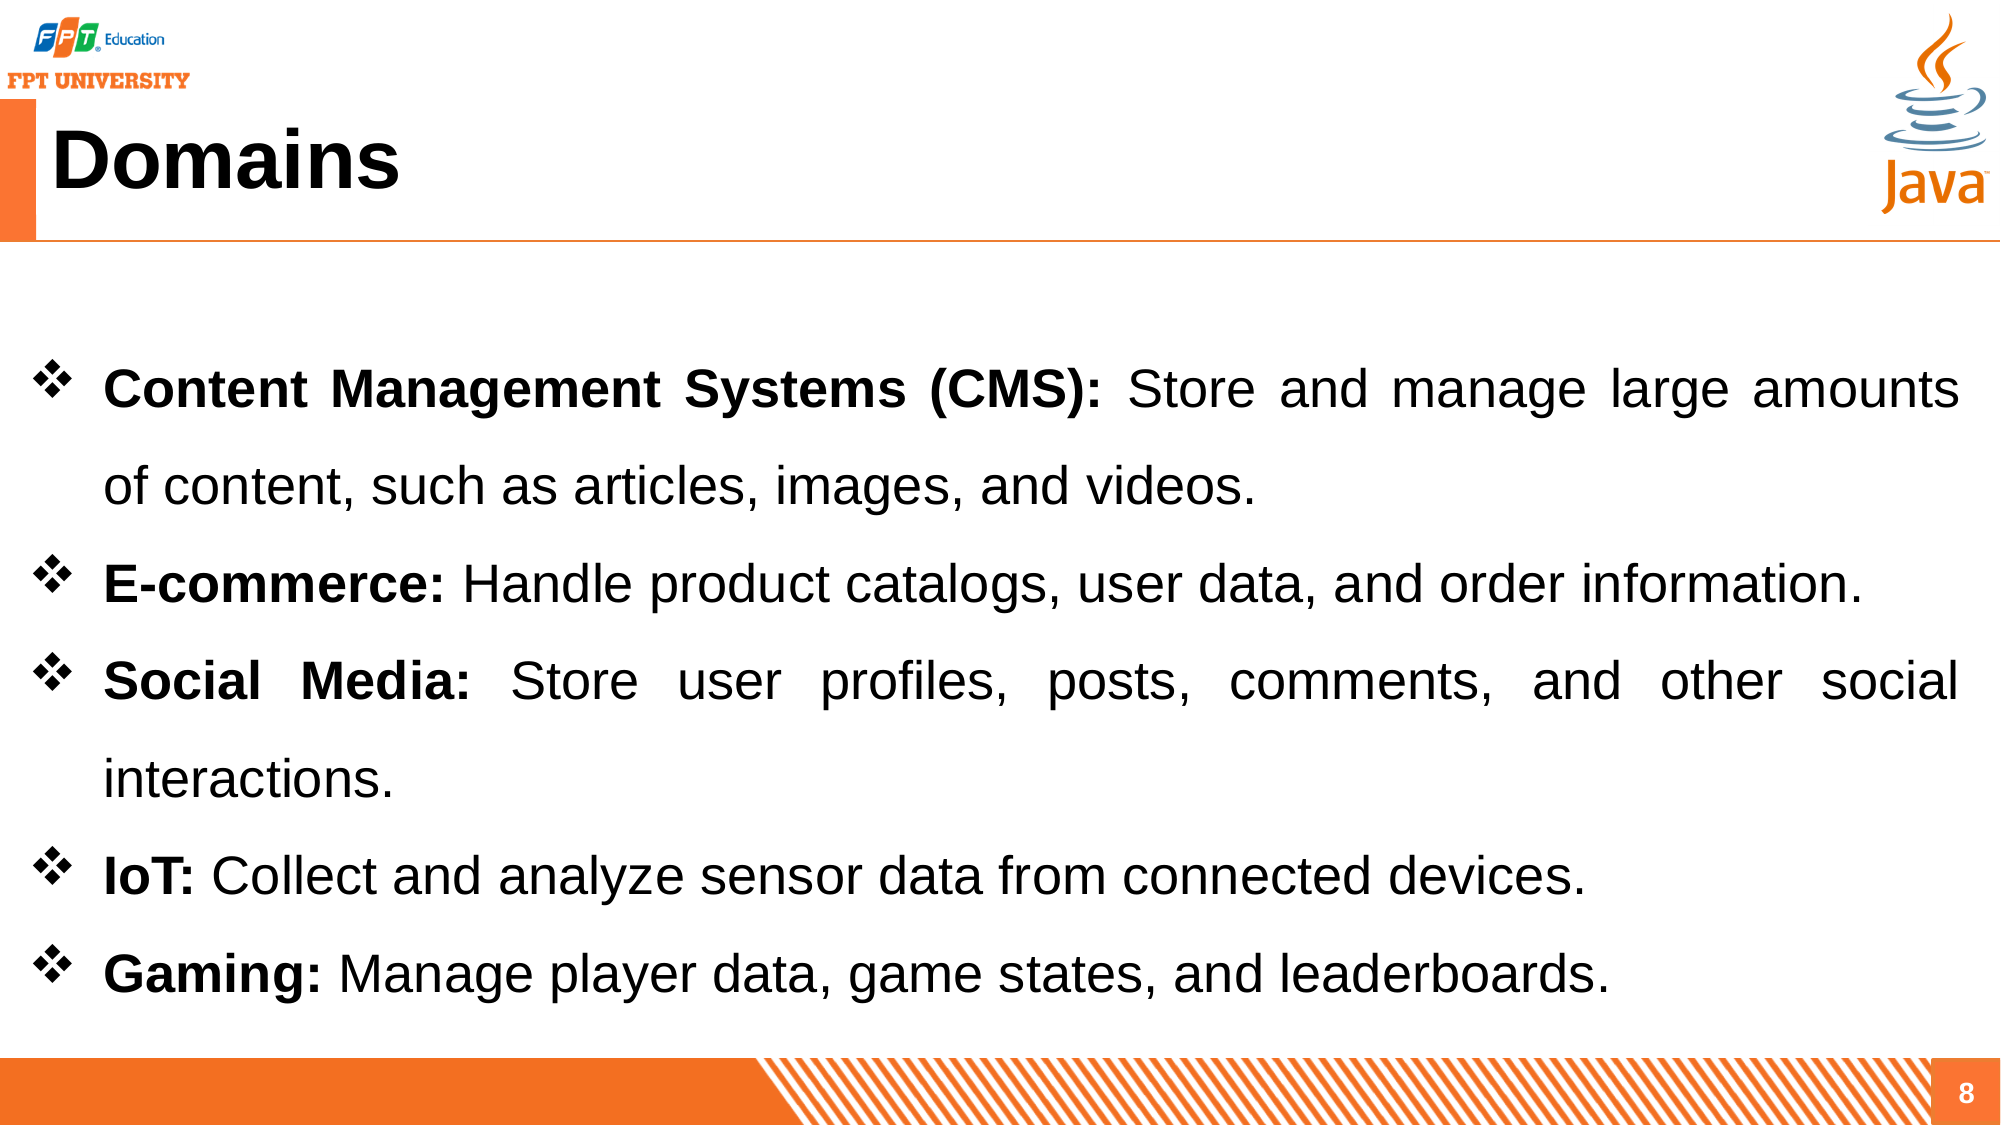

# Domains
Content Management Systems (CMS): Store and manage large amounts of content, such as articles, images, and videos.
E-commerce: Handle product catalogs, user data, and order information.
Social Media: Store user profiles, posts, comments, and other social interactions.
IoT: Collect and analyze sensor data from connected devices.
Gaming: Manage player data, game states, and leaderboards.
8